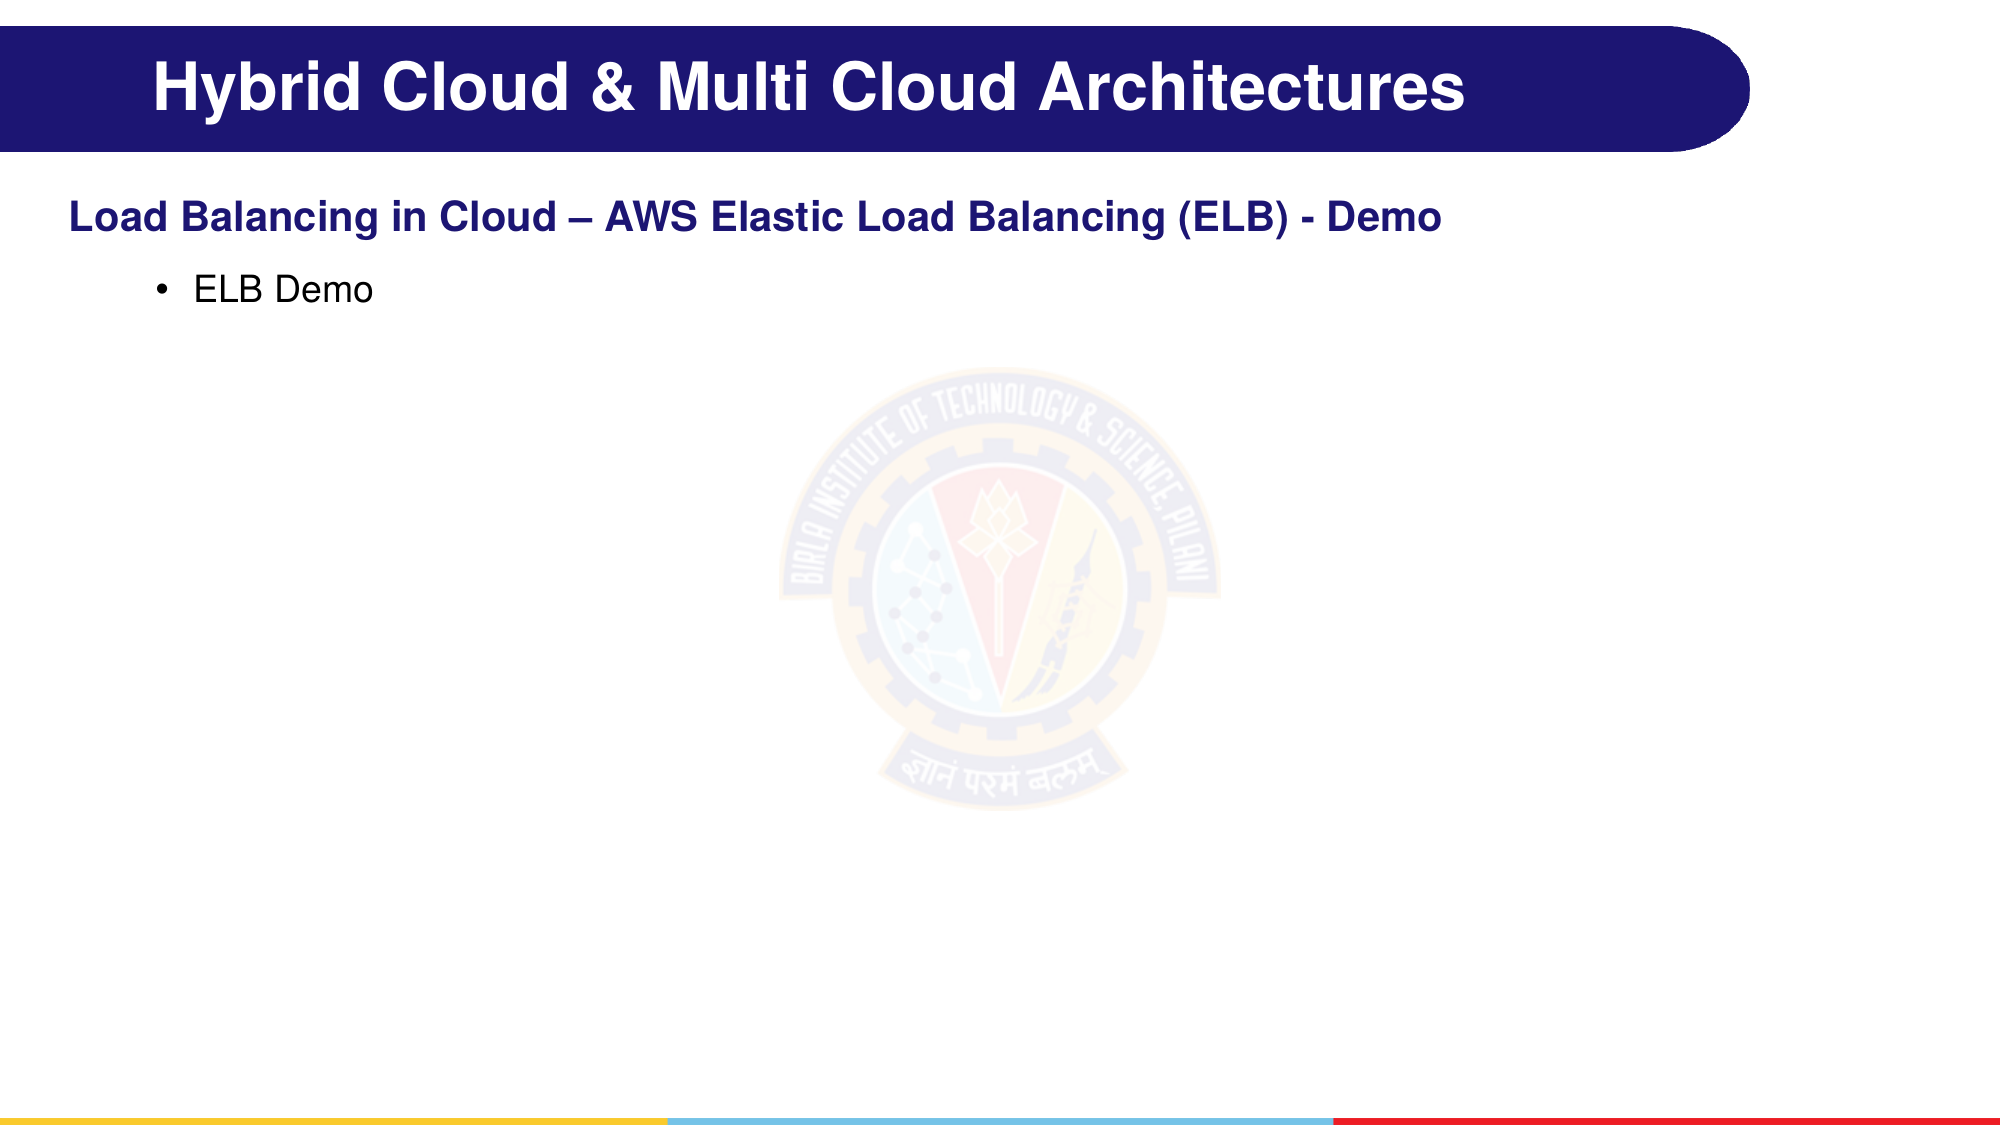

# Hybrid Cloud & Multi Cloud Architectures
Load Balancing in Cloud – AWS Elastic Load Balancing (ELB) - Demo
ELB Demo